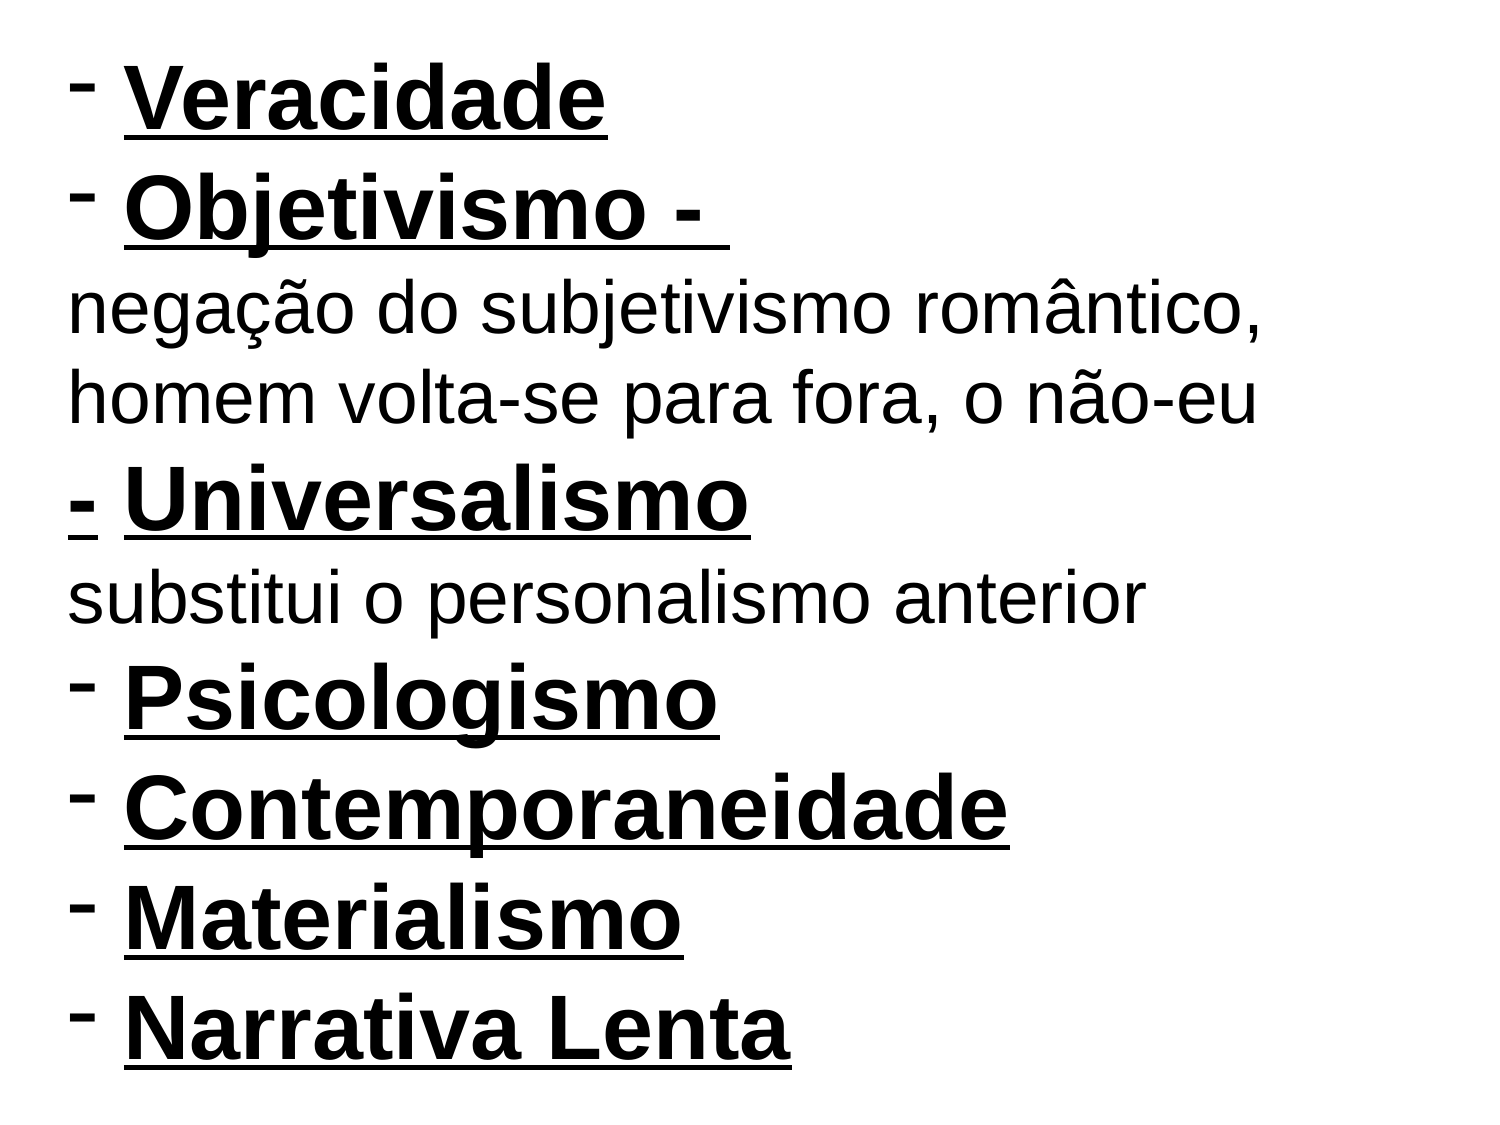

Veracidade
 Objetivismo -
negação do subjetivismo romântico, homem volta-se para fora, o não-eu
- Universalismo
substitui o personalismo anterior
 Psicologismo
 Contemporaneidade
 Materialismo
 Narrativa Lenta